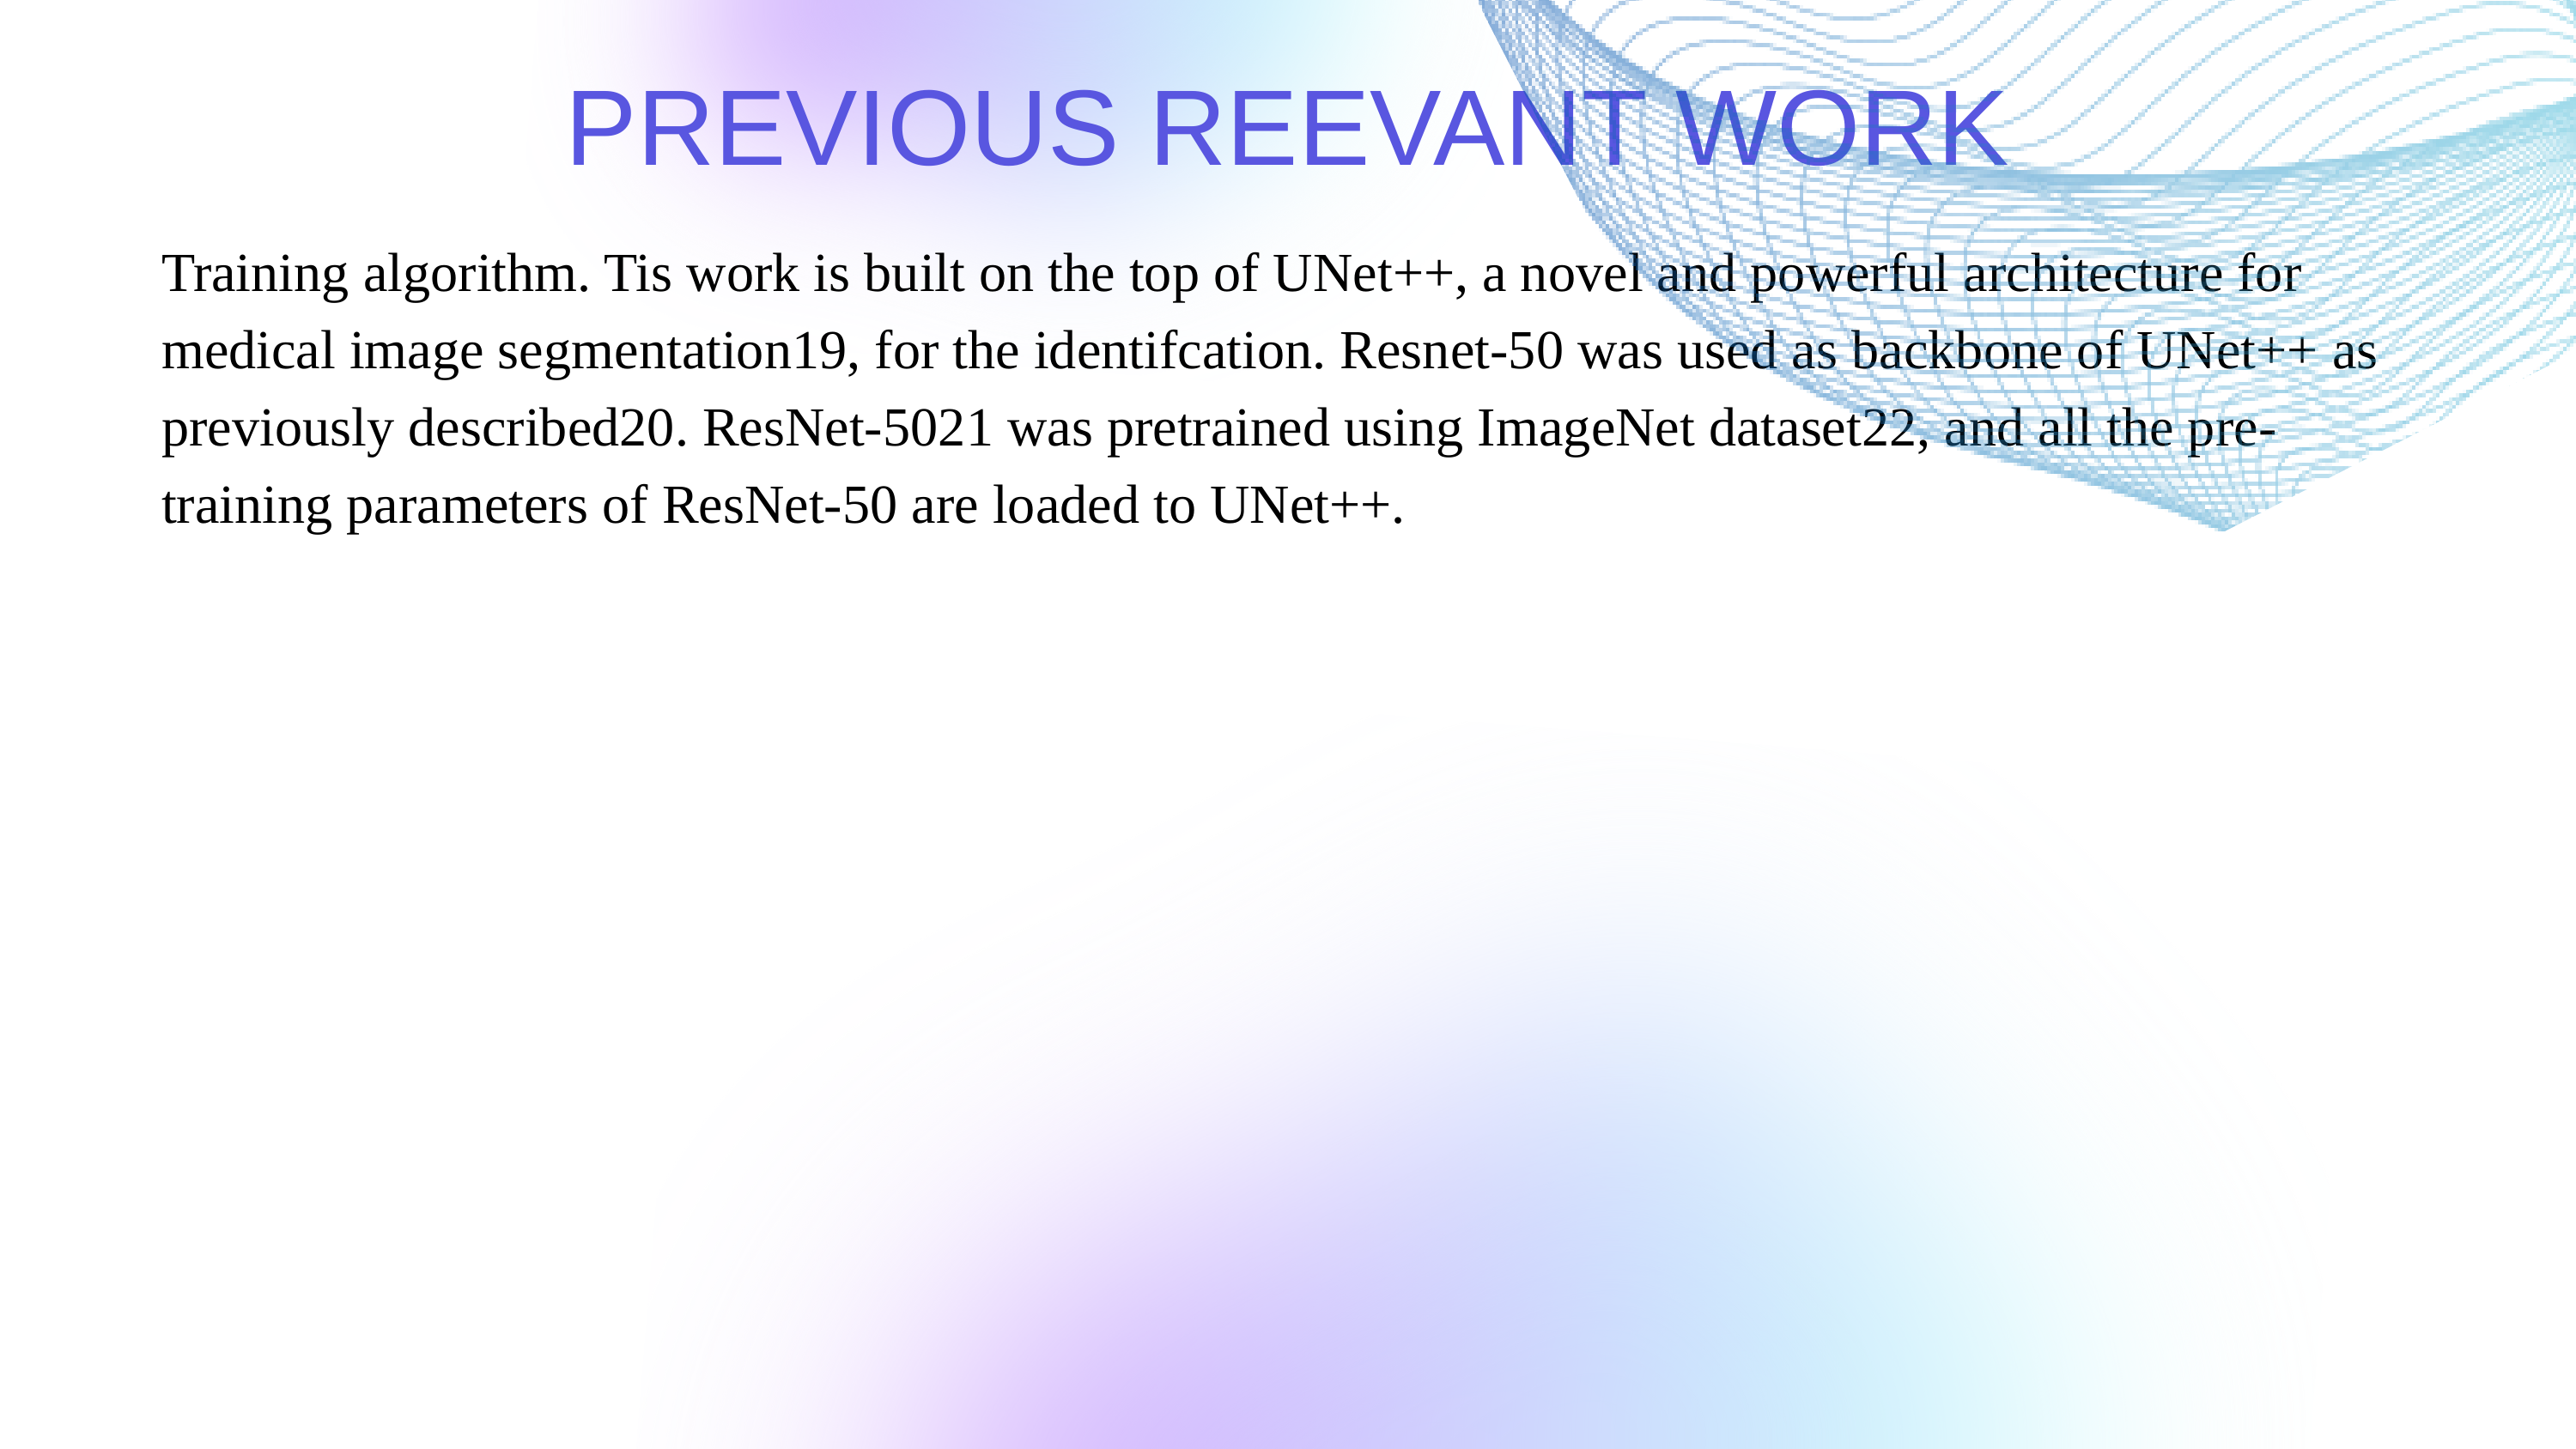

PREVIOUS REEVANT WORK
Training algorithm. Tis work is built on the top of UNet++, a novel and powerful architecture for medical image segmentation19, for the identifcation. Resnet-50 was used as backbone of UNet++ as previously described20. ResNet-5021 was pretrained using ImageNet dataset22, and all the pre-training parameters of ResNet-50 are loaded to UNet++.